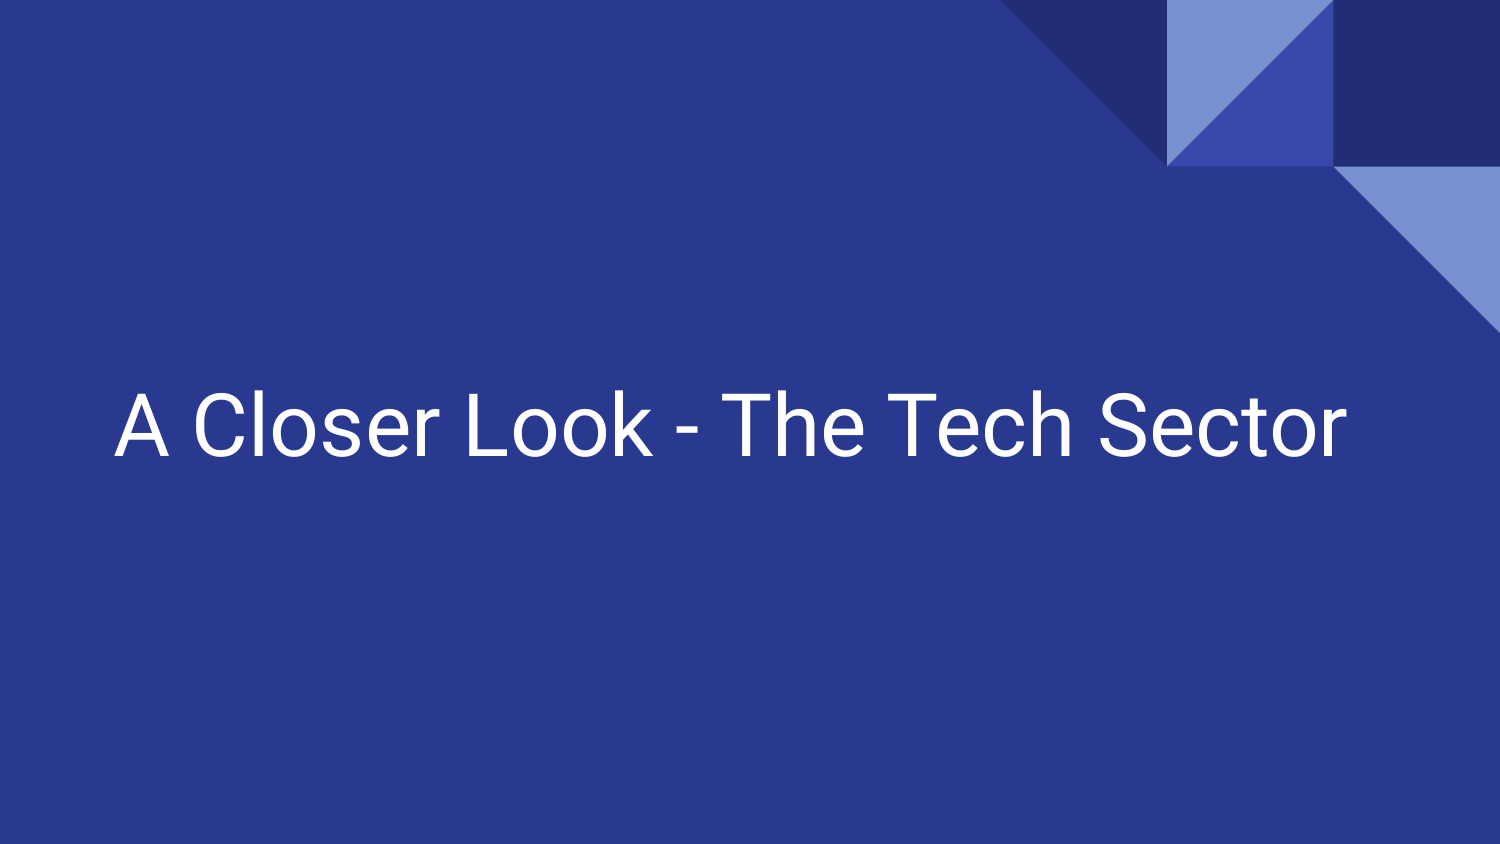

# A Closer Look - The Tech Sector